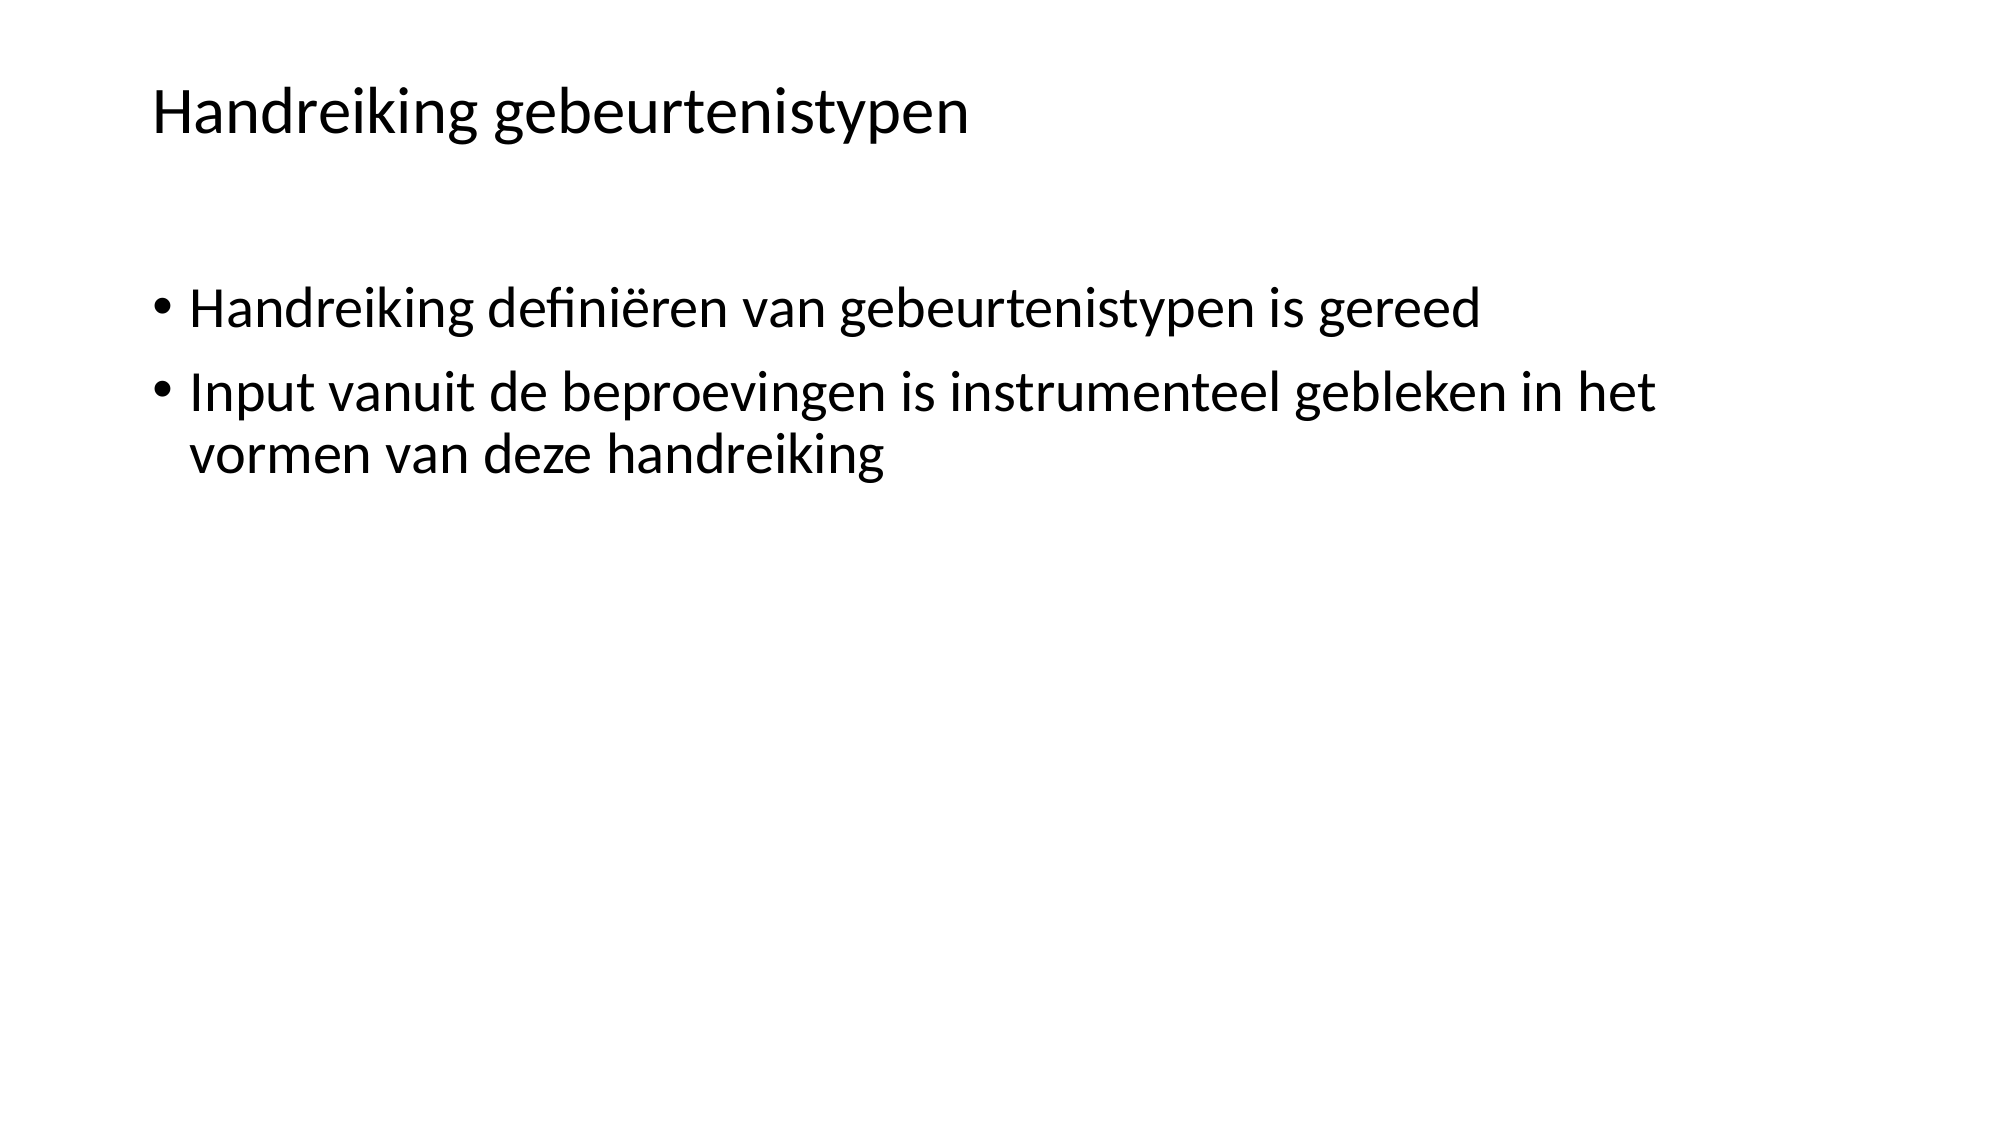

# Handreiking gebeurtenistypen

Handreiking definiëren van gebeurtenistypen is gereed
Input vanuit de beproevingen is instrumenteel gebleken in het vormen van deze handreiking